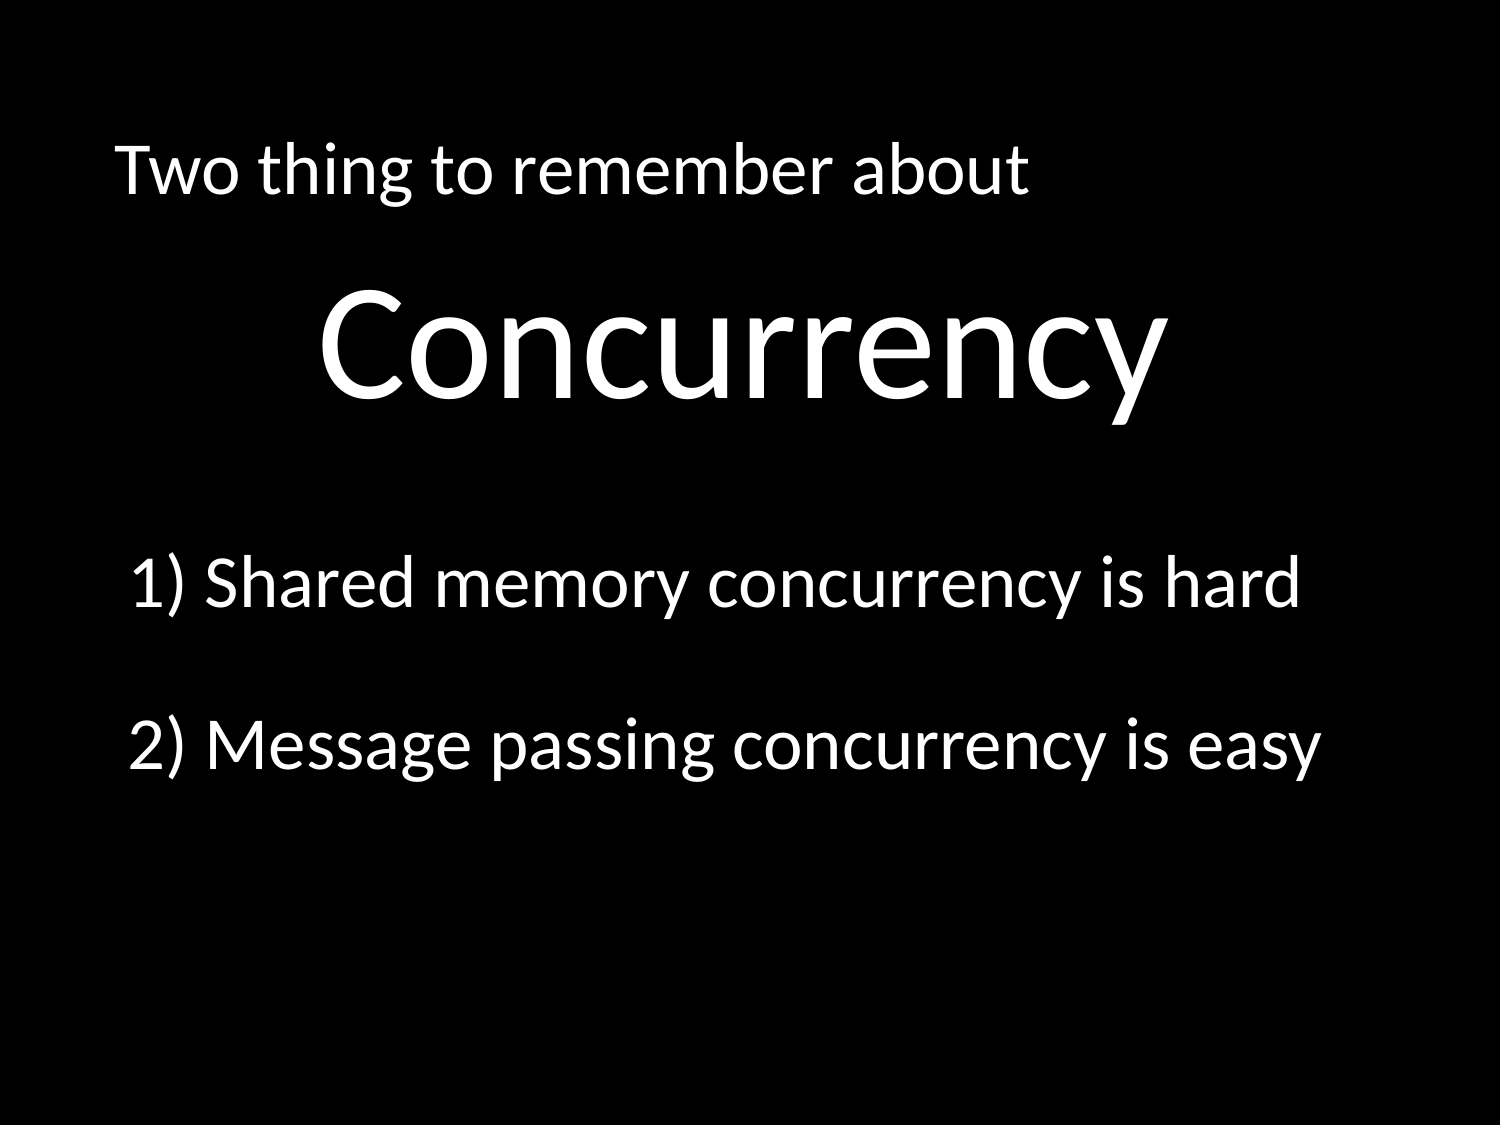

Two thing to remember about
Concurrency
1) Shared memory concurrency is hard
2) Message passing concurrency is easy